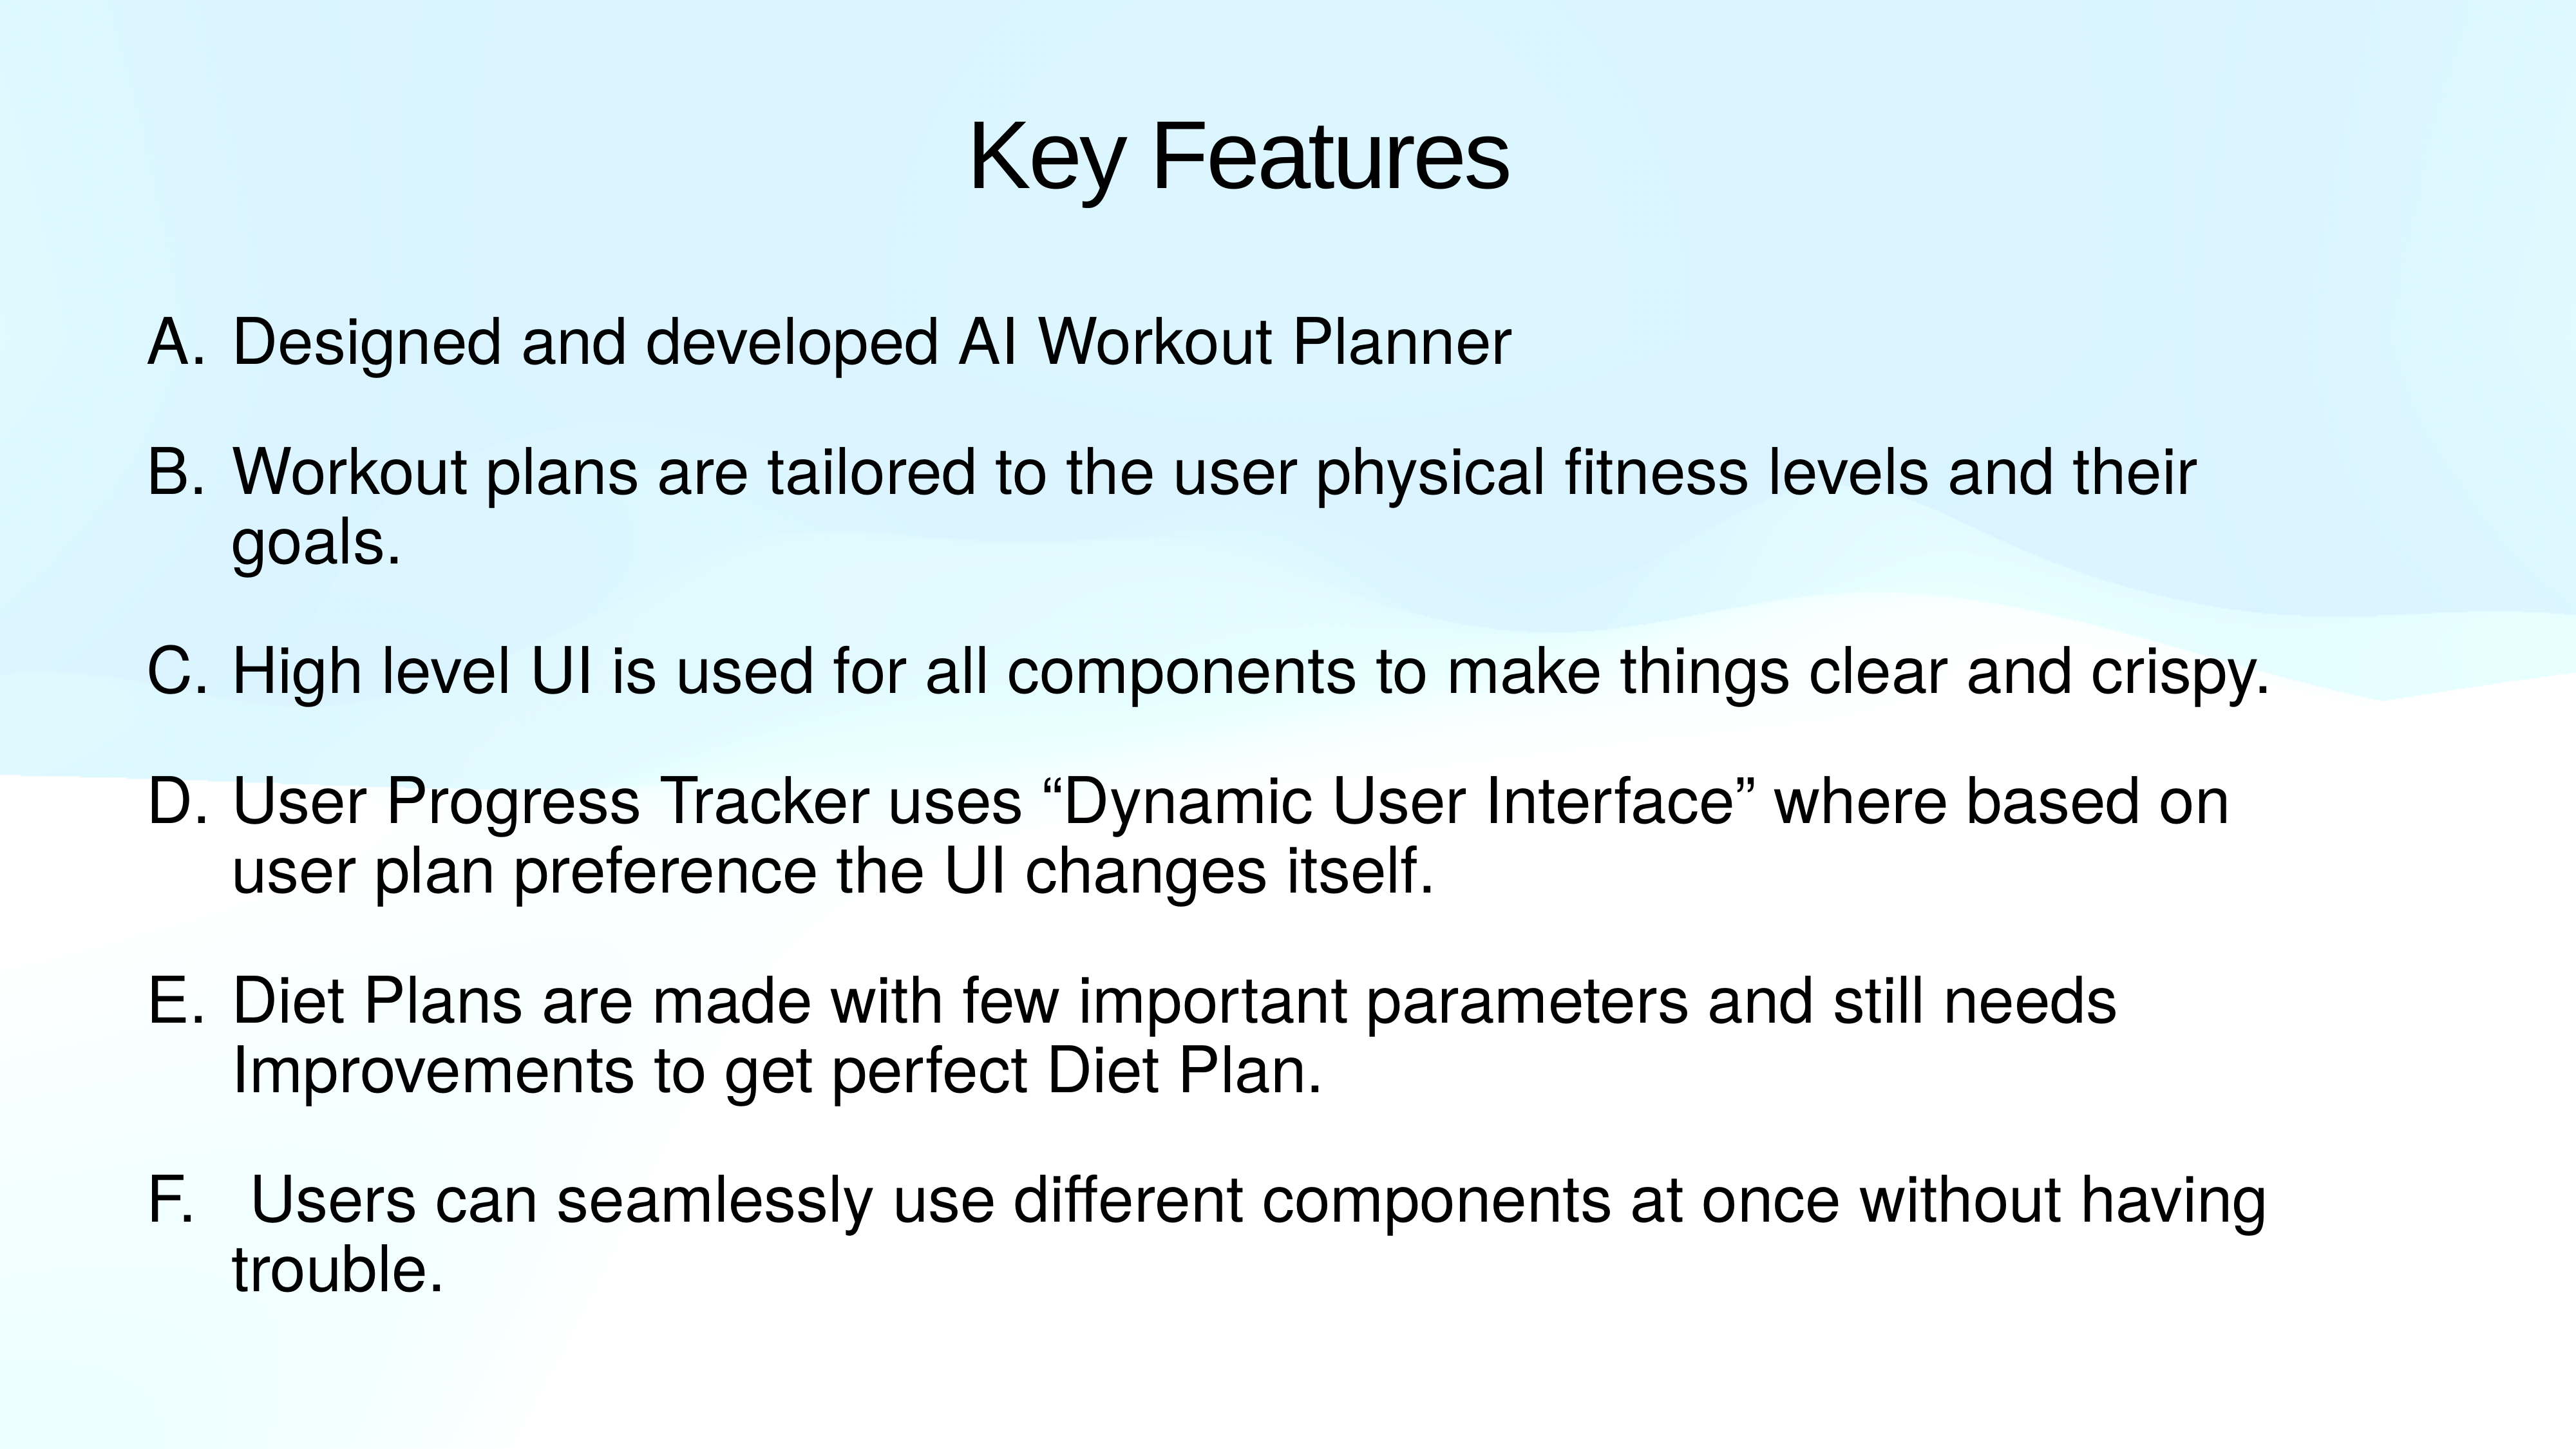

Key Features
Designed and developed AI Workout Planner
Workout plans are tailored to the user physical fitness levels and their goals.
High level UI is used for all components to make things clear and crispy.
User Progress Tracker uses “Dynamic User Interface” where based on user plan preference the UI changes itself.
Diet Plans are made with few important parameters and still needs Improvements to get perfect Diet Plan.
 Users can seamlessly use different components at once without having trouble.